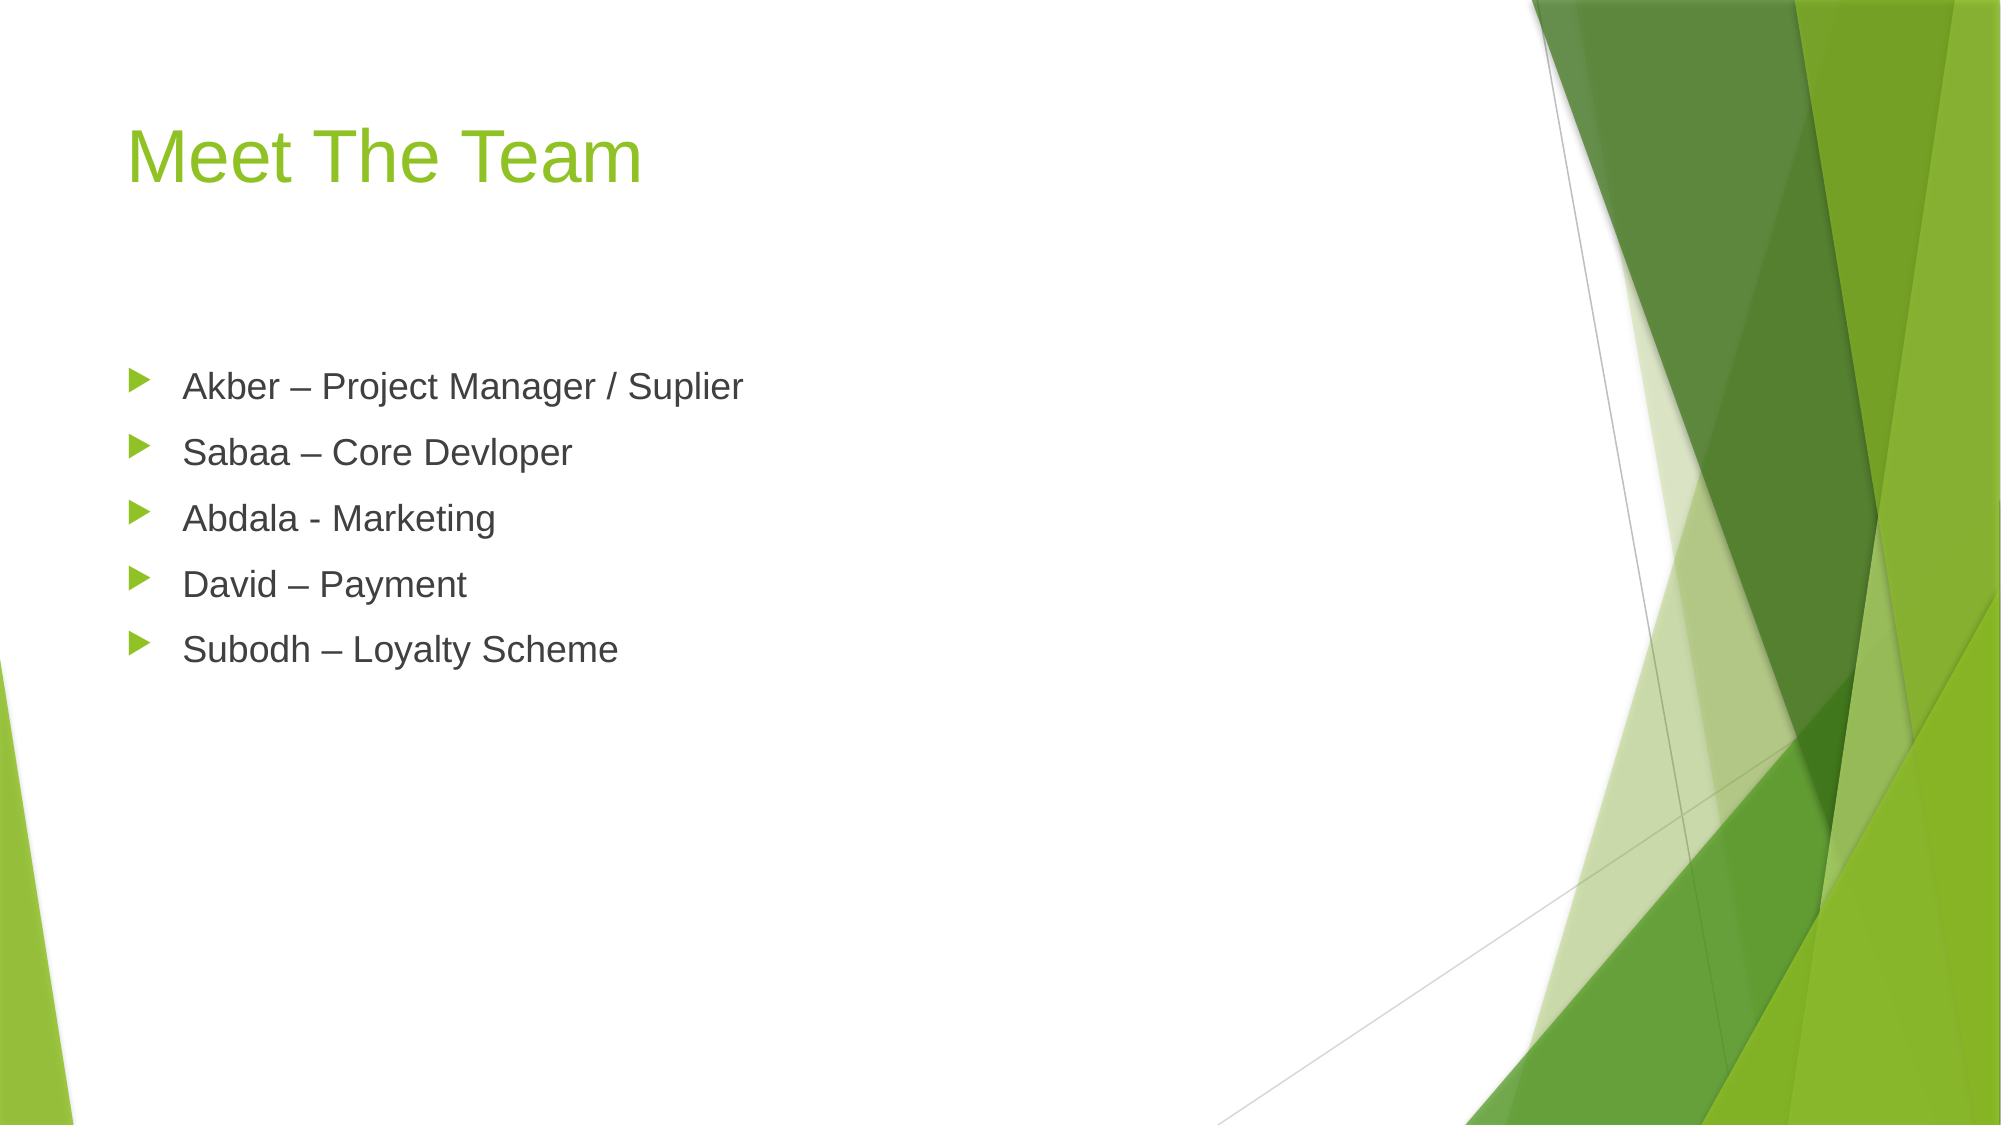

# Meet The Team
Akber – Project Manager / Suplier
Sabaa – Core Devloper
Abdala - Marketing
David – Payment
Subodh – Loyalty Scheme